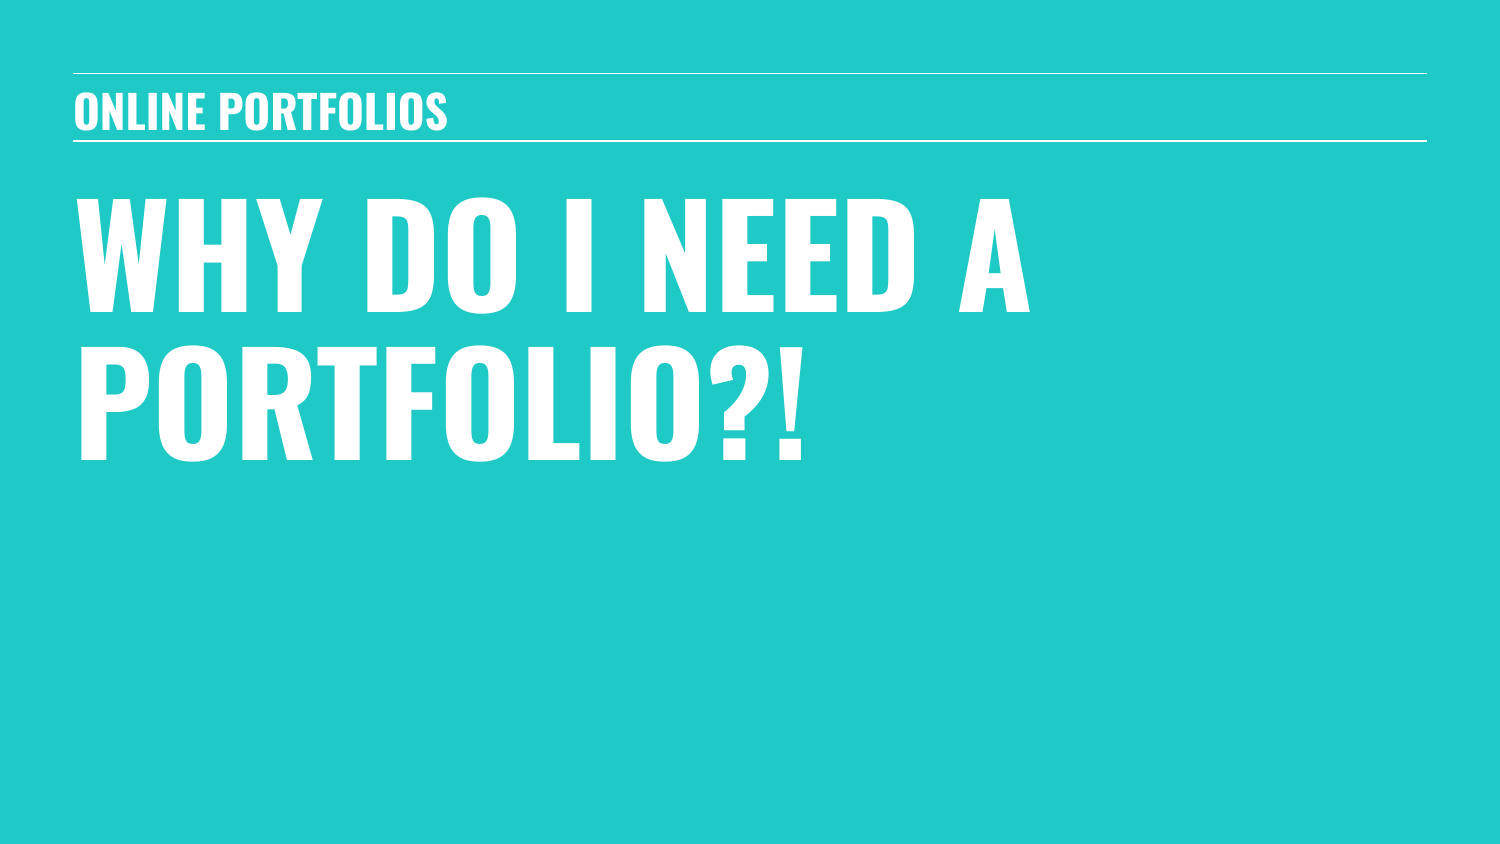

ONLINE PORTFOLIOS

WHY DO I NEED A PORTFOLIO?!